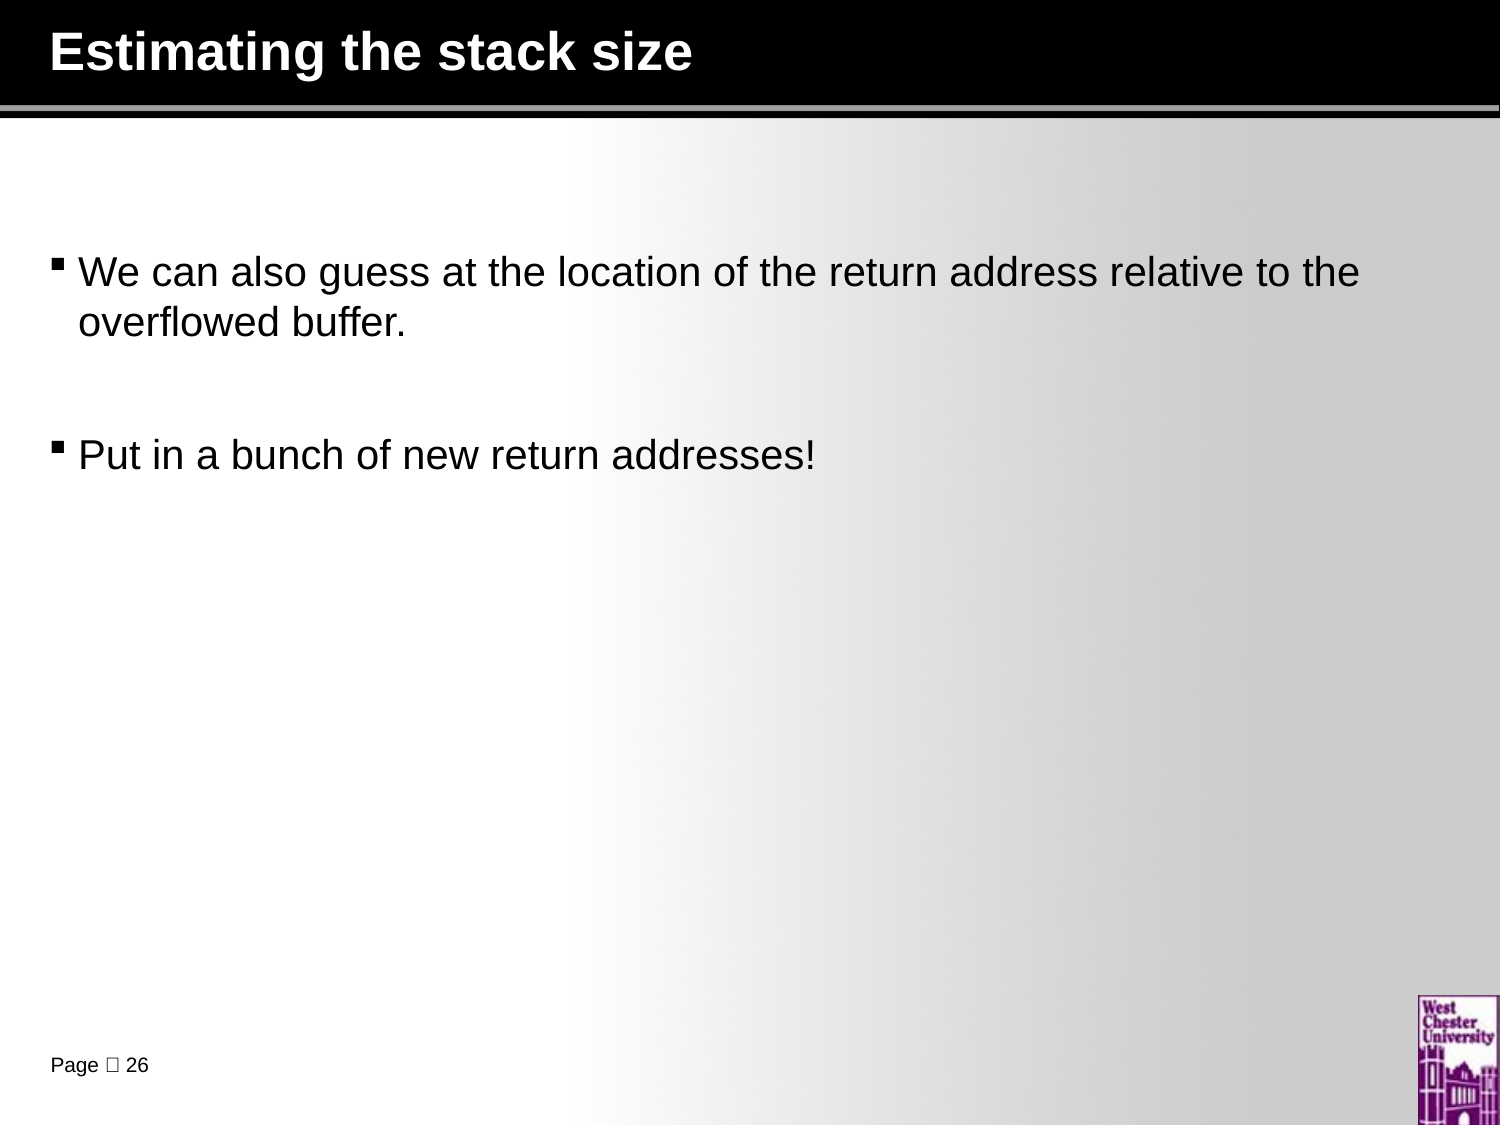

# Estimating the stack size
We can also guess at the location of the return address relative to the overflowed buffer.

Put in a bunch of new return addresses!